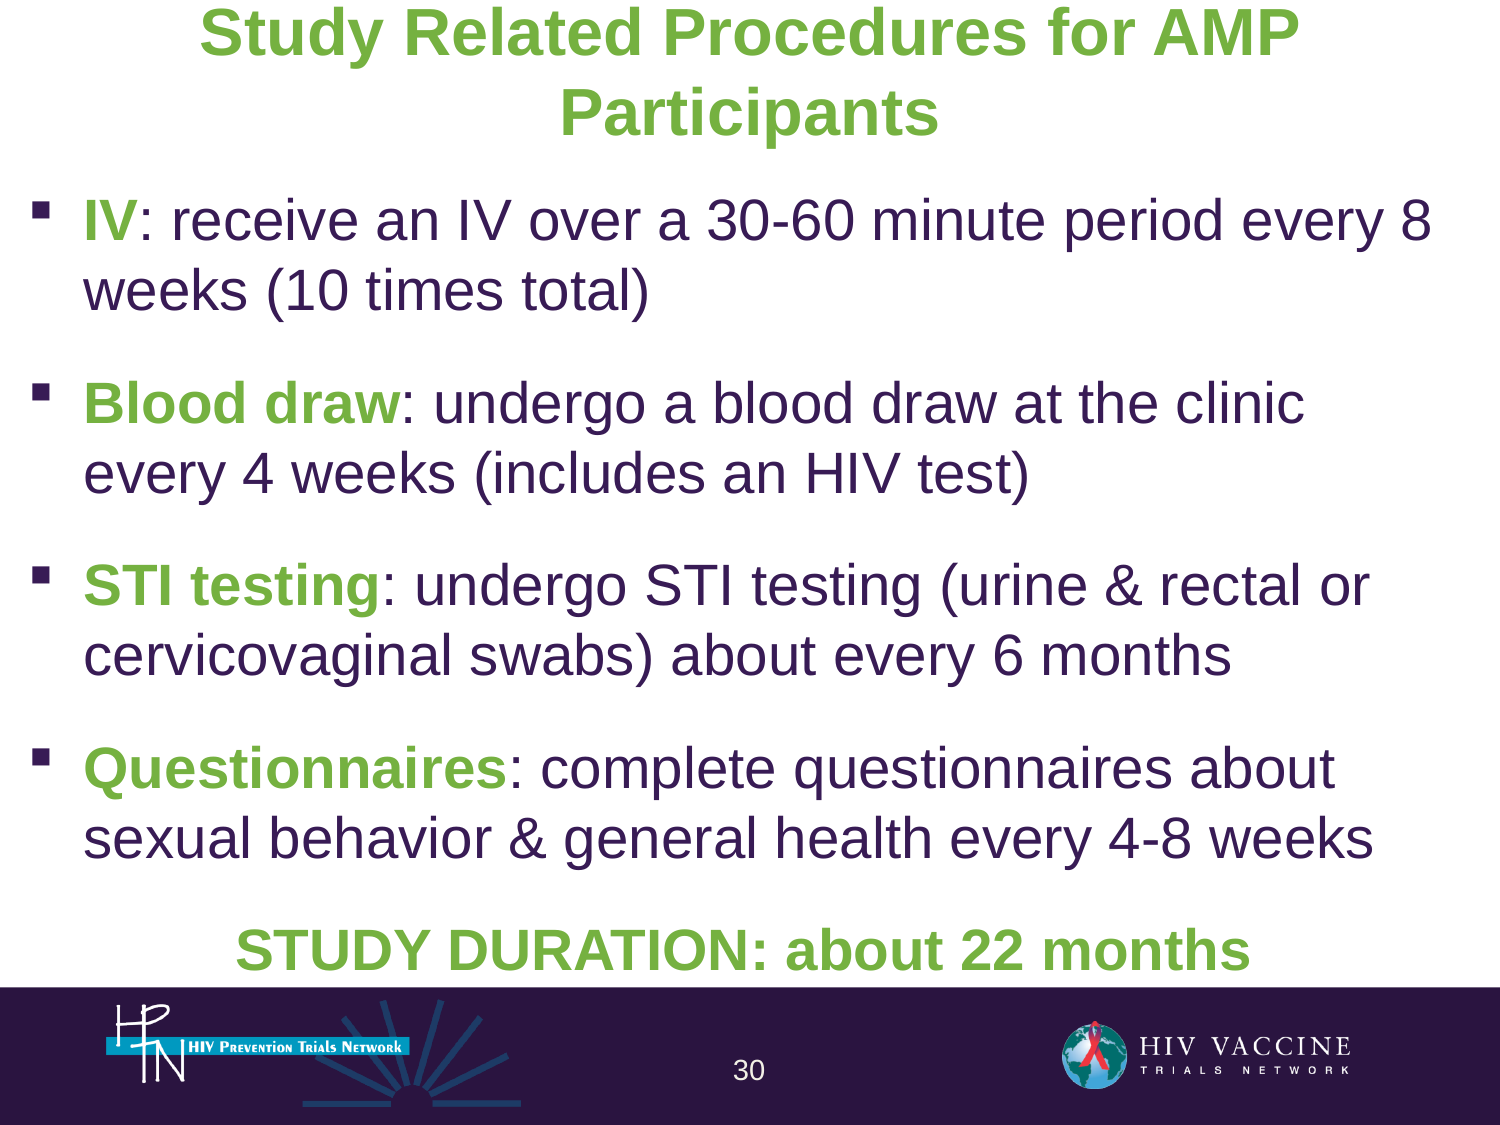

# Study Related Procedures for AMP Participants
IV: receive an IV over a 30-60 minute period every 8 weeks (10 times total)

Blood draw: undergo a blood draw at the clinic every 4 weeks (includes an HIV test)

STI testing: undergo STI testing (urine & rectal or cervicovaginal swabs) about every 6 months

Questionnaires: complete questionnaires about sexual behavior & general health every 4-8 weeks

STUDY DURATION: about 22 months
30